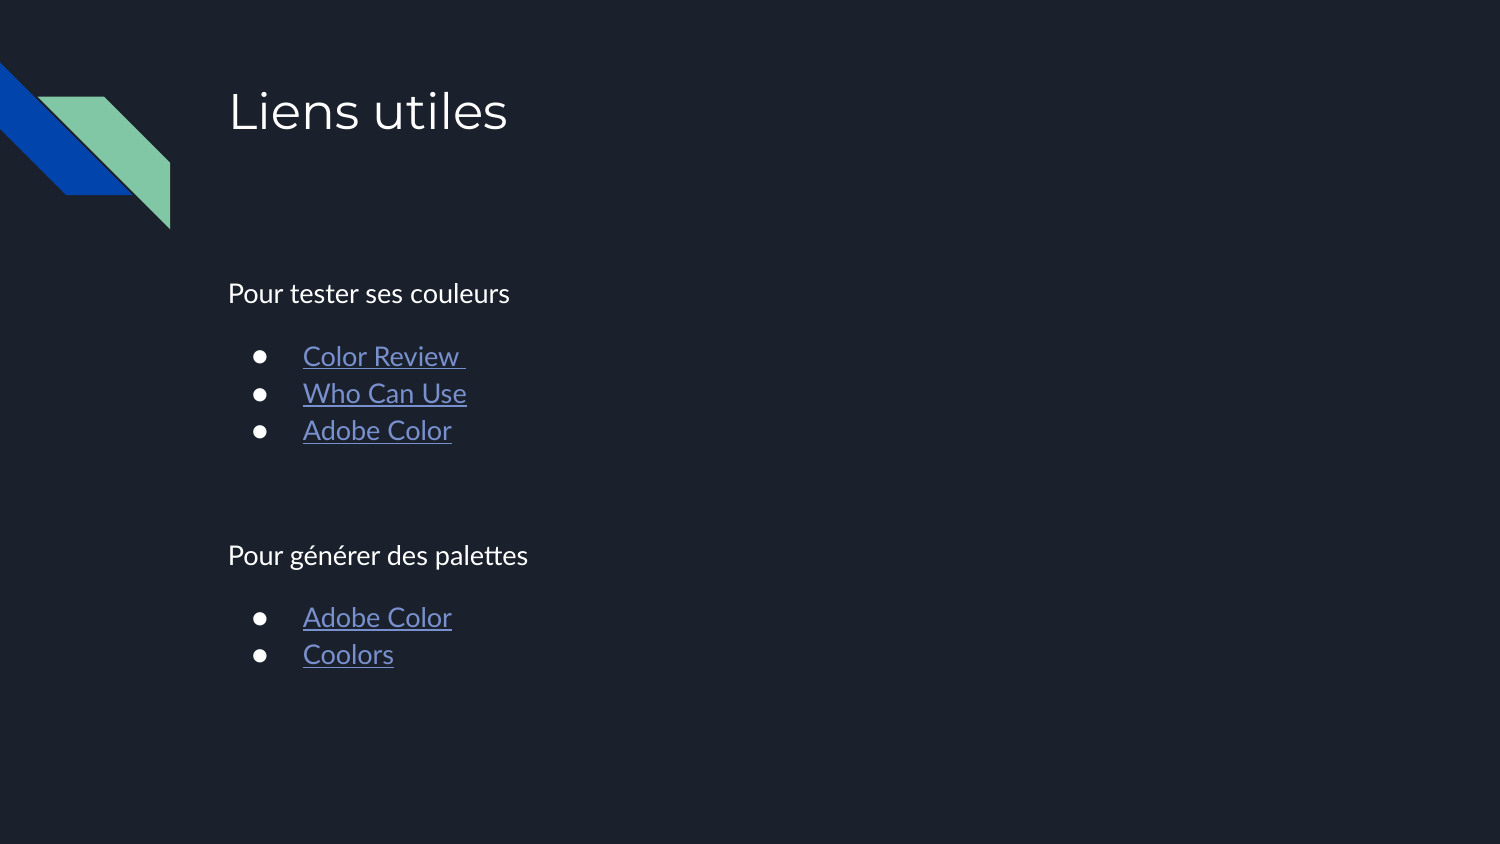

# Liens utiles
Pour tester ses couleurs
Color Review
Who Can Use
Adobe Color

Pour générer des palettes
Adobe Color
Coolors